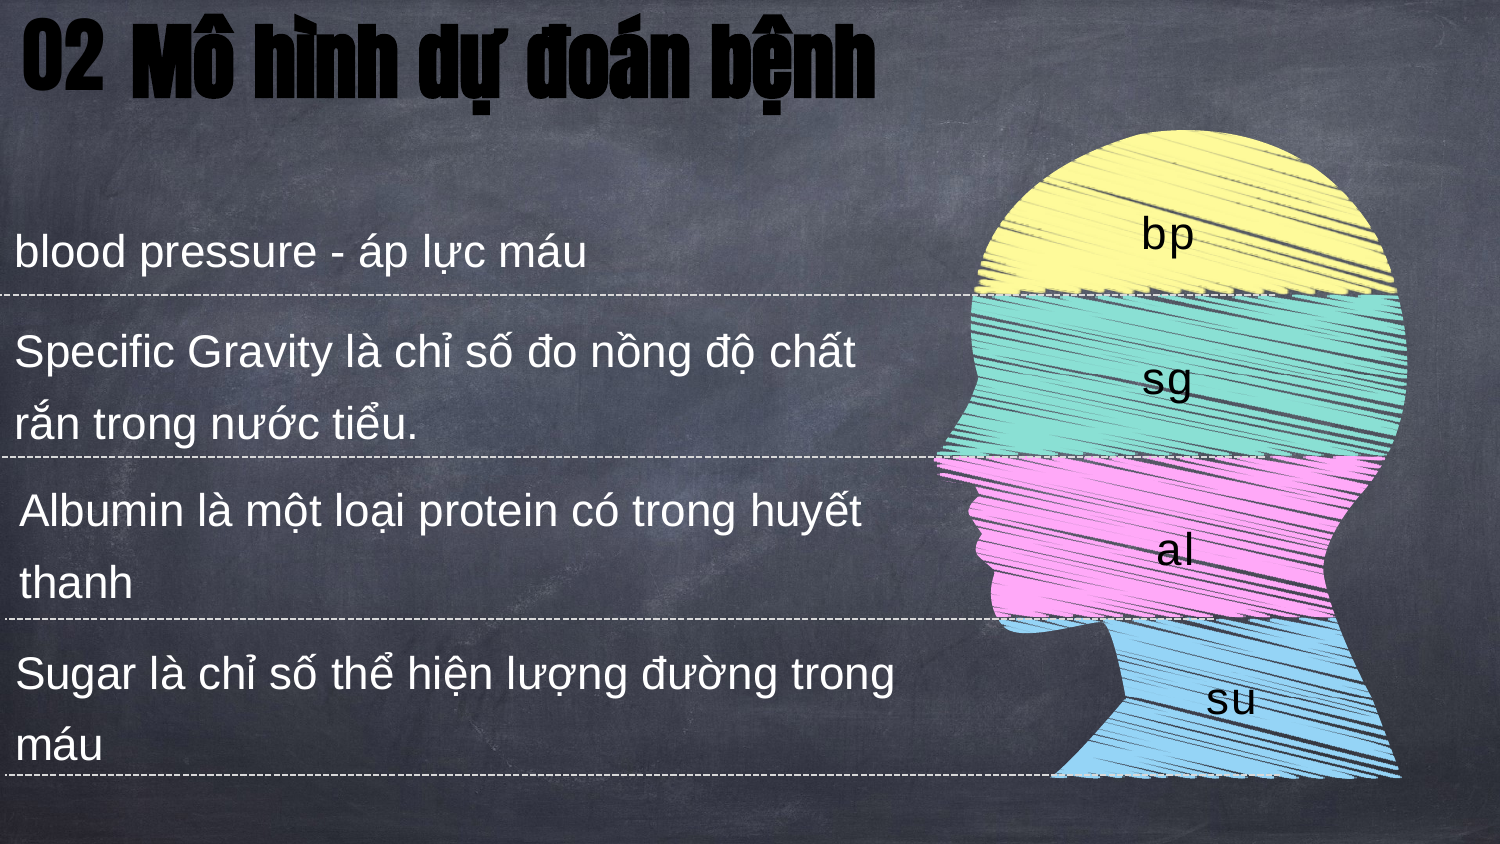

02
Mô hình dự đoán bệnh

bp
blood pressure - áp lực máu

Specific Gravity là chỉ số đo nồng độ chất rắn trong nước tiểu.
sg

Albumin là một loại protein có trong huyết thanh
al

Sugar là chỉ số thể hiện lượng đường trong máu
su